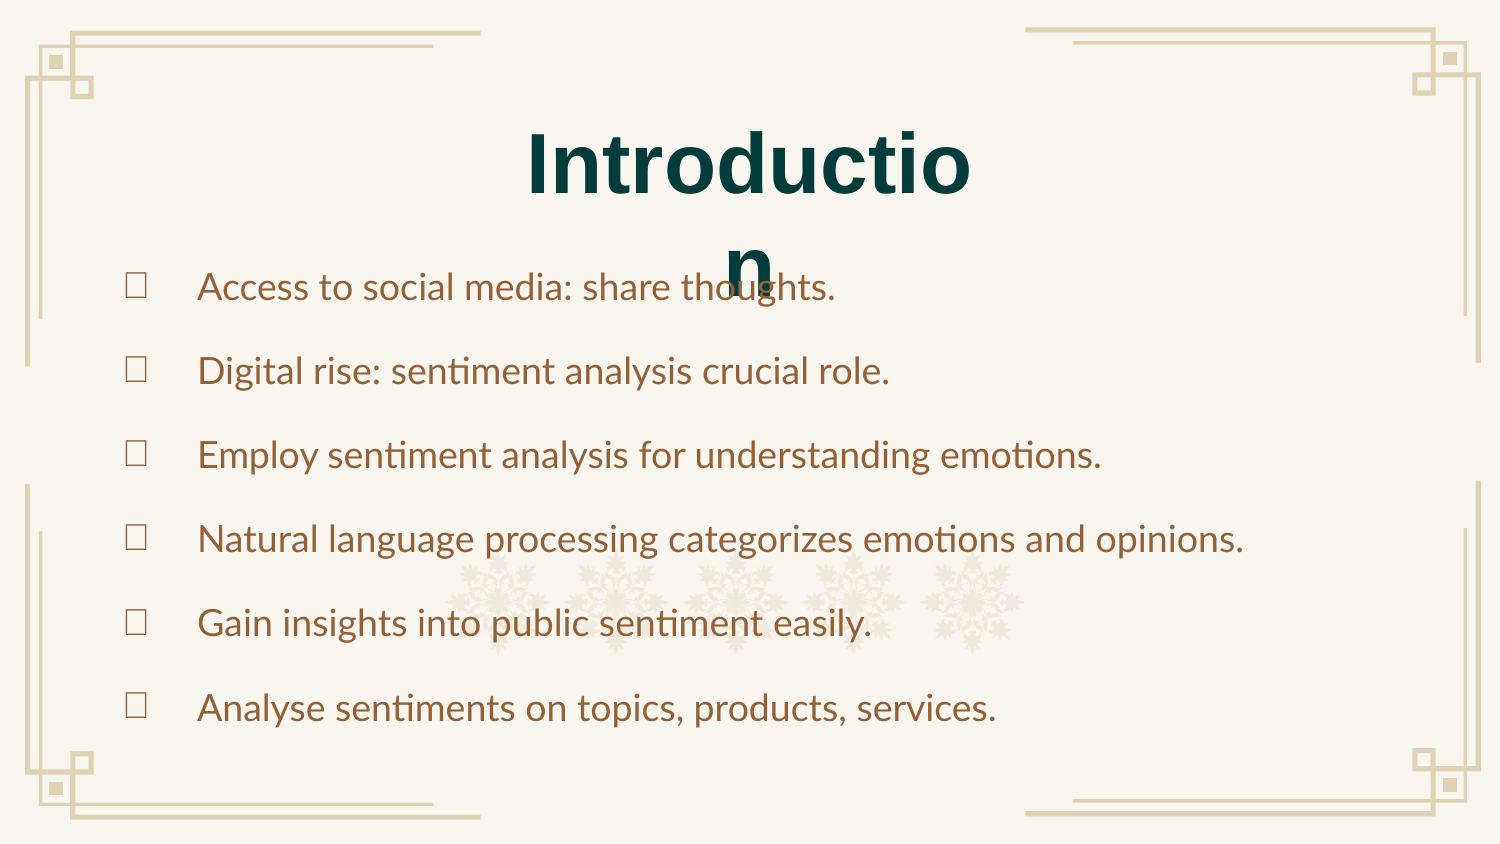

# Introduction
Access to social media: share thoughts.
Digital rise: sentiment analysis crucial role.
Employ sentiment analysis for understanding emotions.
Natural language processing categorizes emotions and opinions.
Gain insights into public sentiment easily.
Analyse sentiments on topics, products, services.